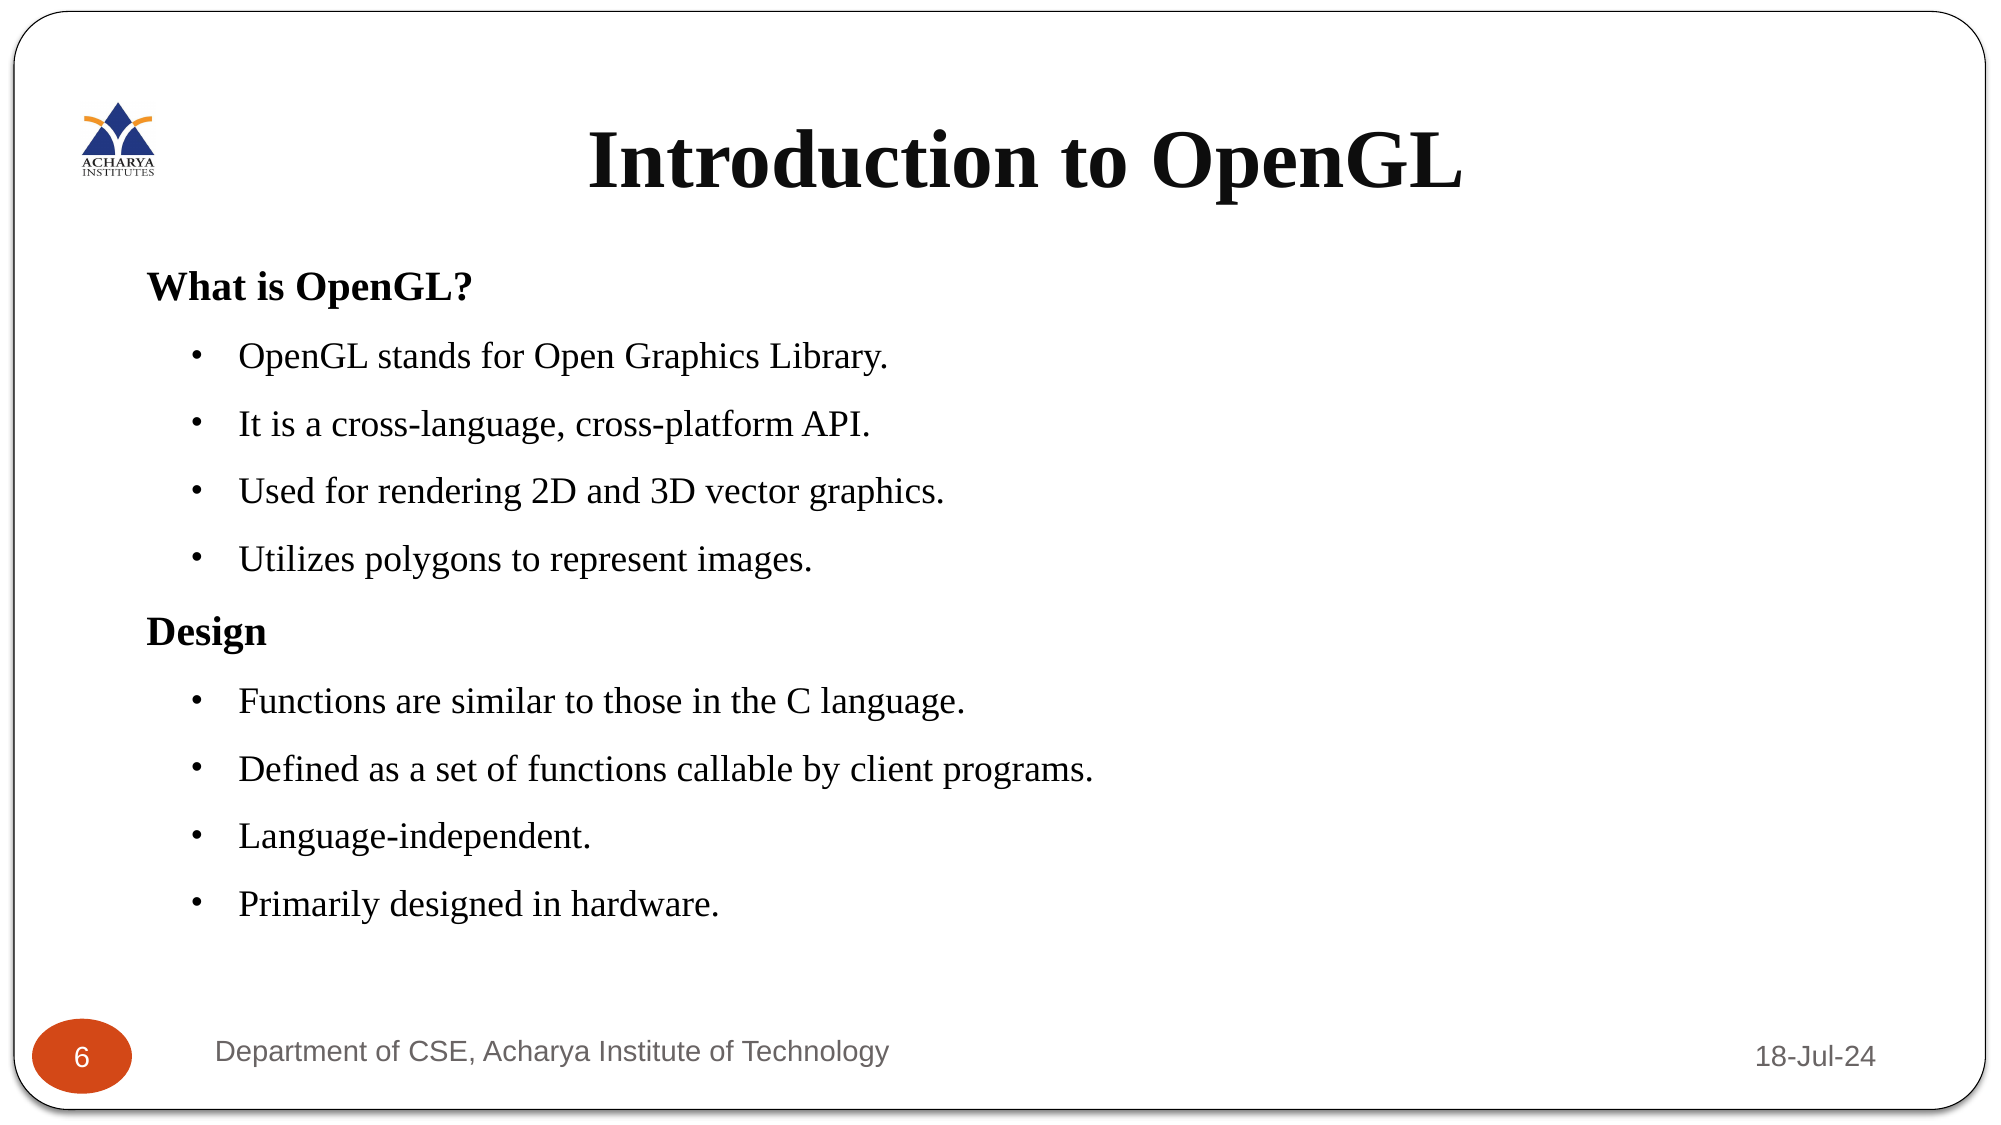

# Introduction to OpenGL
What is OpenGL?
OpenGL stands for Open Graphics Library.
It is a cross-language, cross-platform API.
Used for rendering 2D and 3D vector graphics.
Utilizes polygons to represent images.
Design
Functions are similar to those in the C language.
Defined as a set of functions callable by client programs.
Language-independent.
Primarily designed in hardware.

Department of CSE, Acharya Institute of Technology
18-Jul-24
6